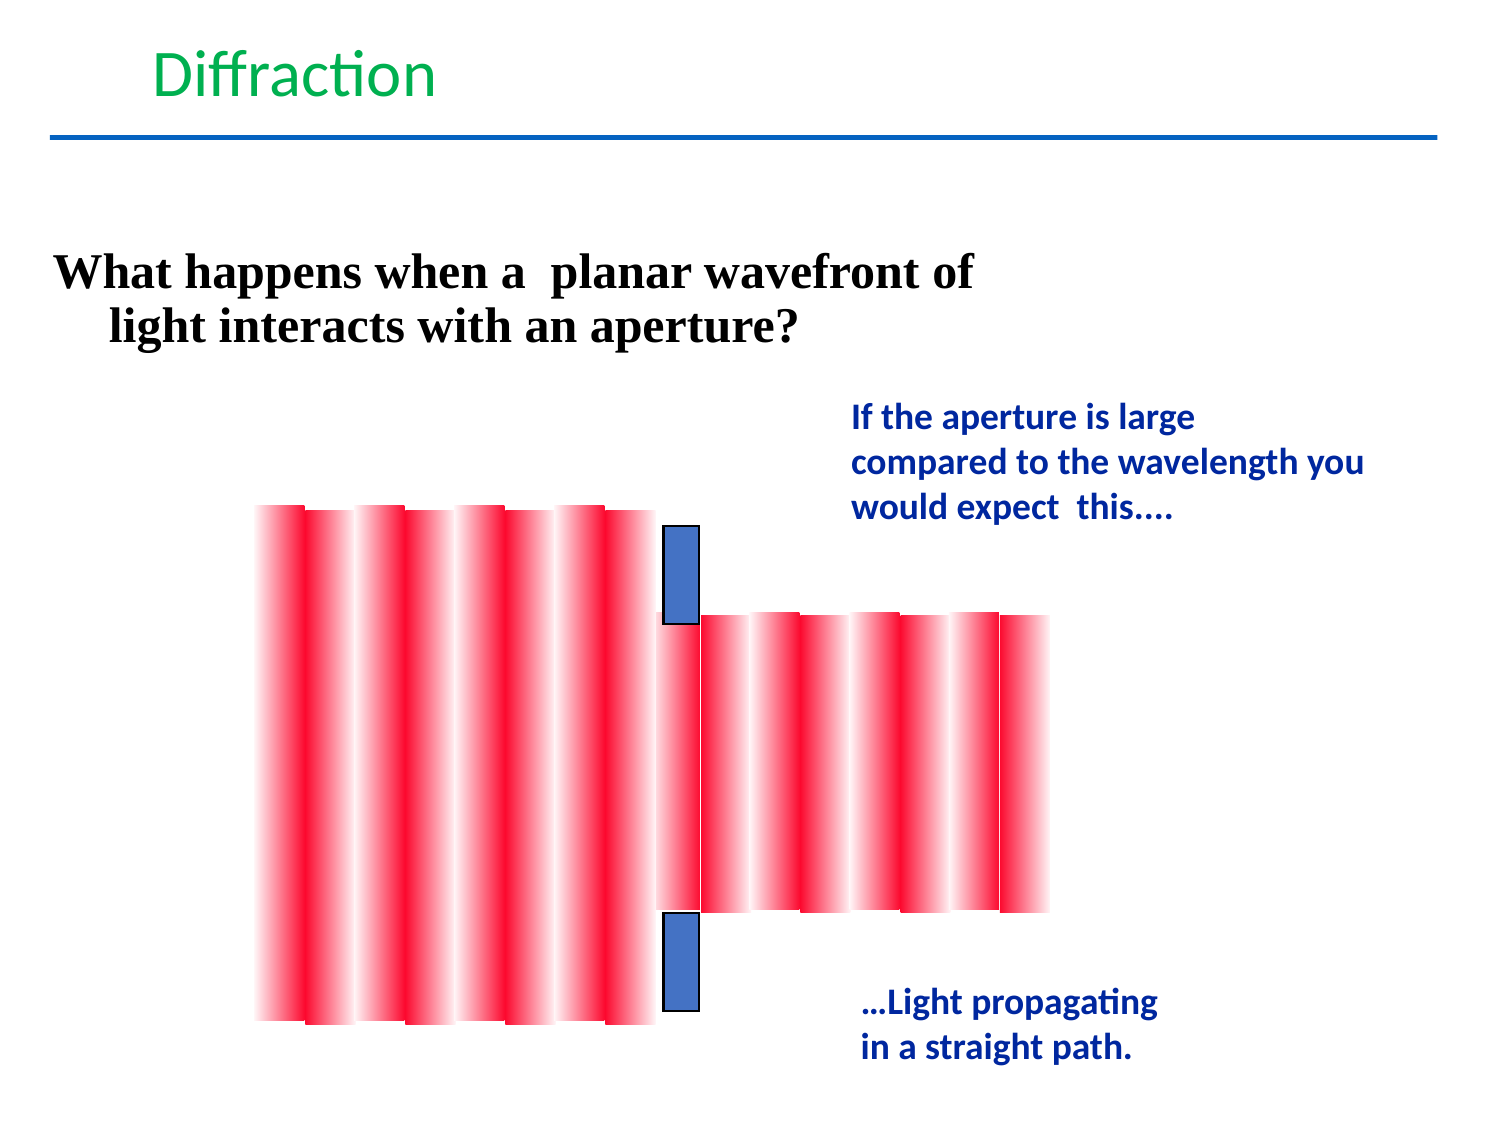

# Diffraction

What happens when a  planar wavefront of light interacts with an aperture?
If the aperture is large
compared to the wavelength you
would expect  this....

…Light propagating
in a straight path.